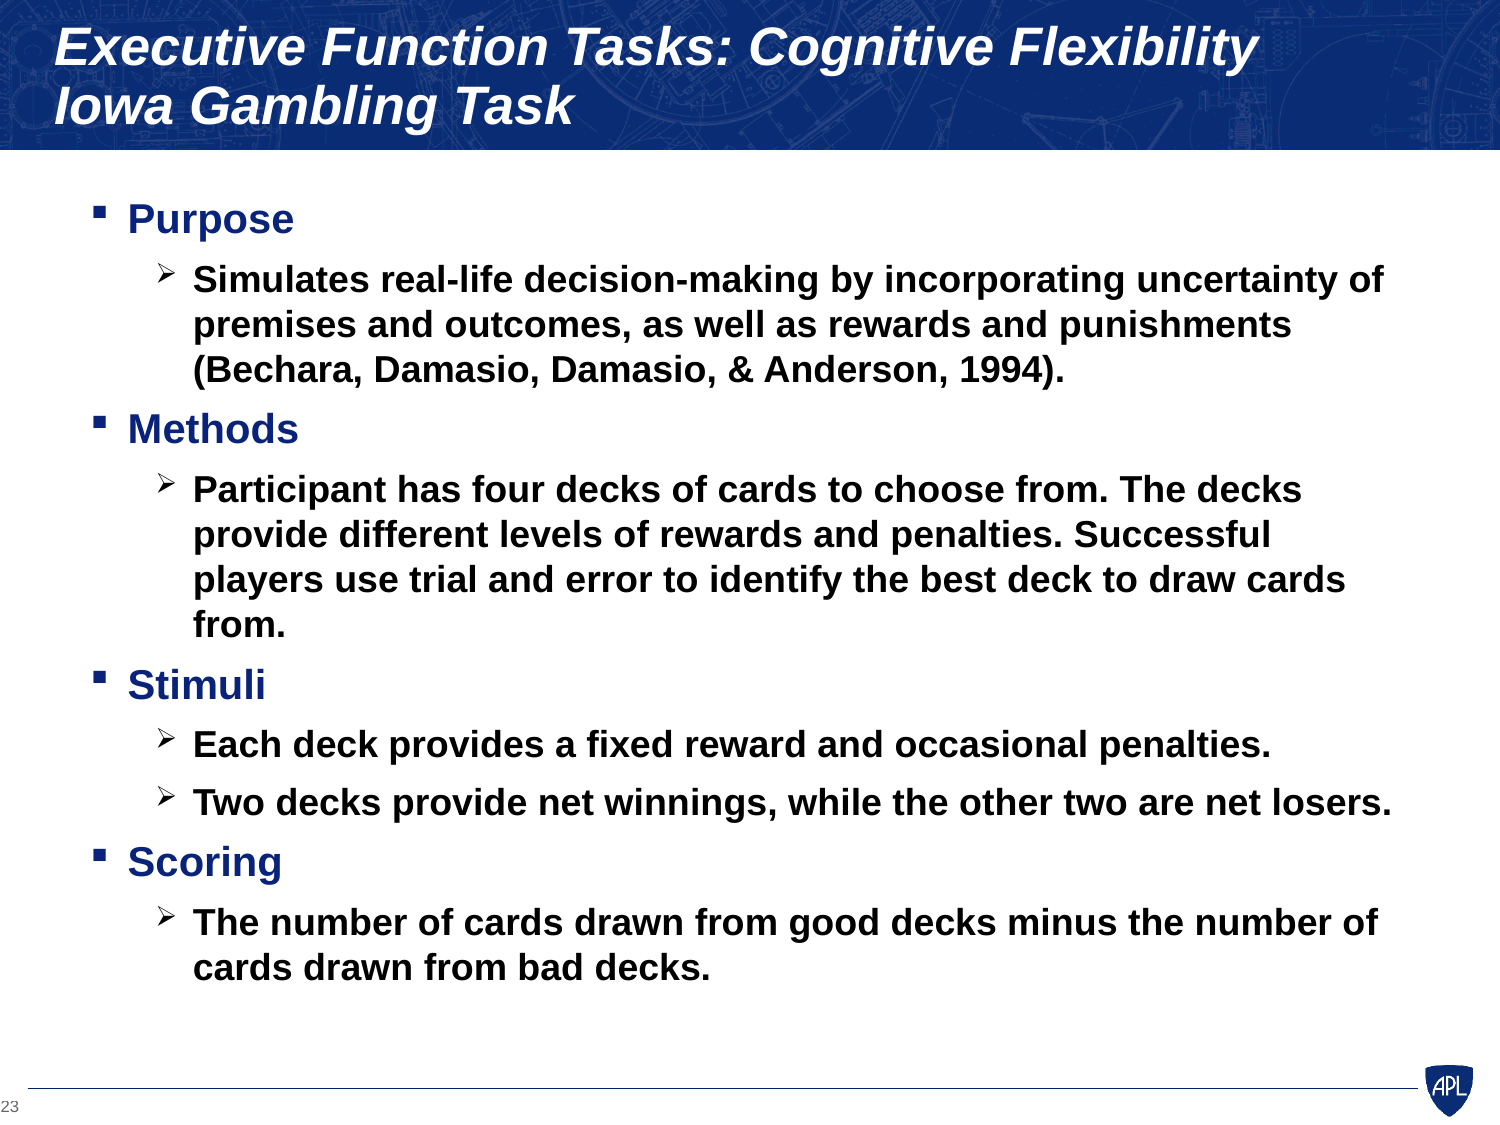

# Executive Function Tasks: Cognitive Flexibility Iowa Gambling Task
Purpose
Simulates real-life decision-making by incorporating uncertainty of premises and outcomes, as well as rewards and punishments (Bechara, Damasio, Damasio, & Anderson, 1994).
Methods
Participant has four decks of cards to choose from. The decks provide different levels of rewards and penalties. Successful players use trial and error to identify the best deck to draw cards from.
Stimuli
Each deck provides a fixed reward and occasional penalties.
Two decks provide net winnings, while the other two are net losers.
Scoring
The number of cards drawn from good decks minus the number of cards drawn from bad decks.